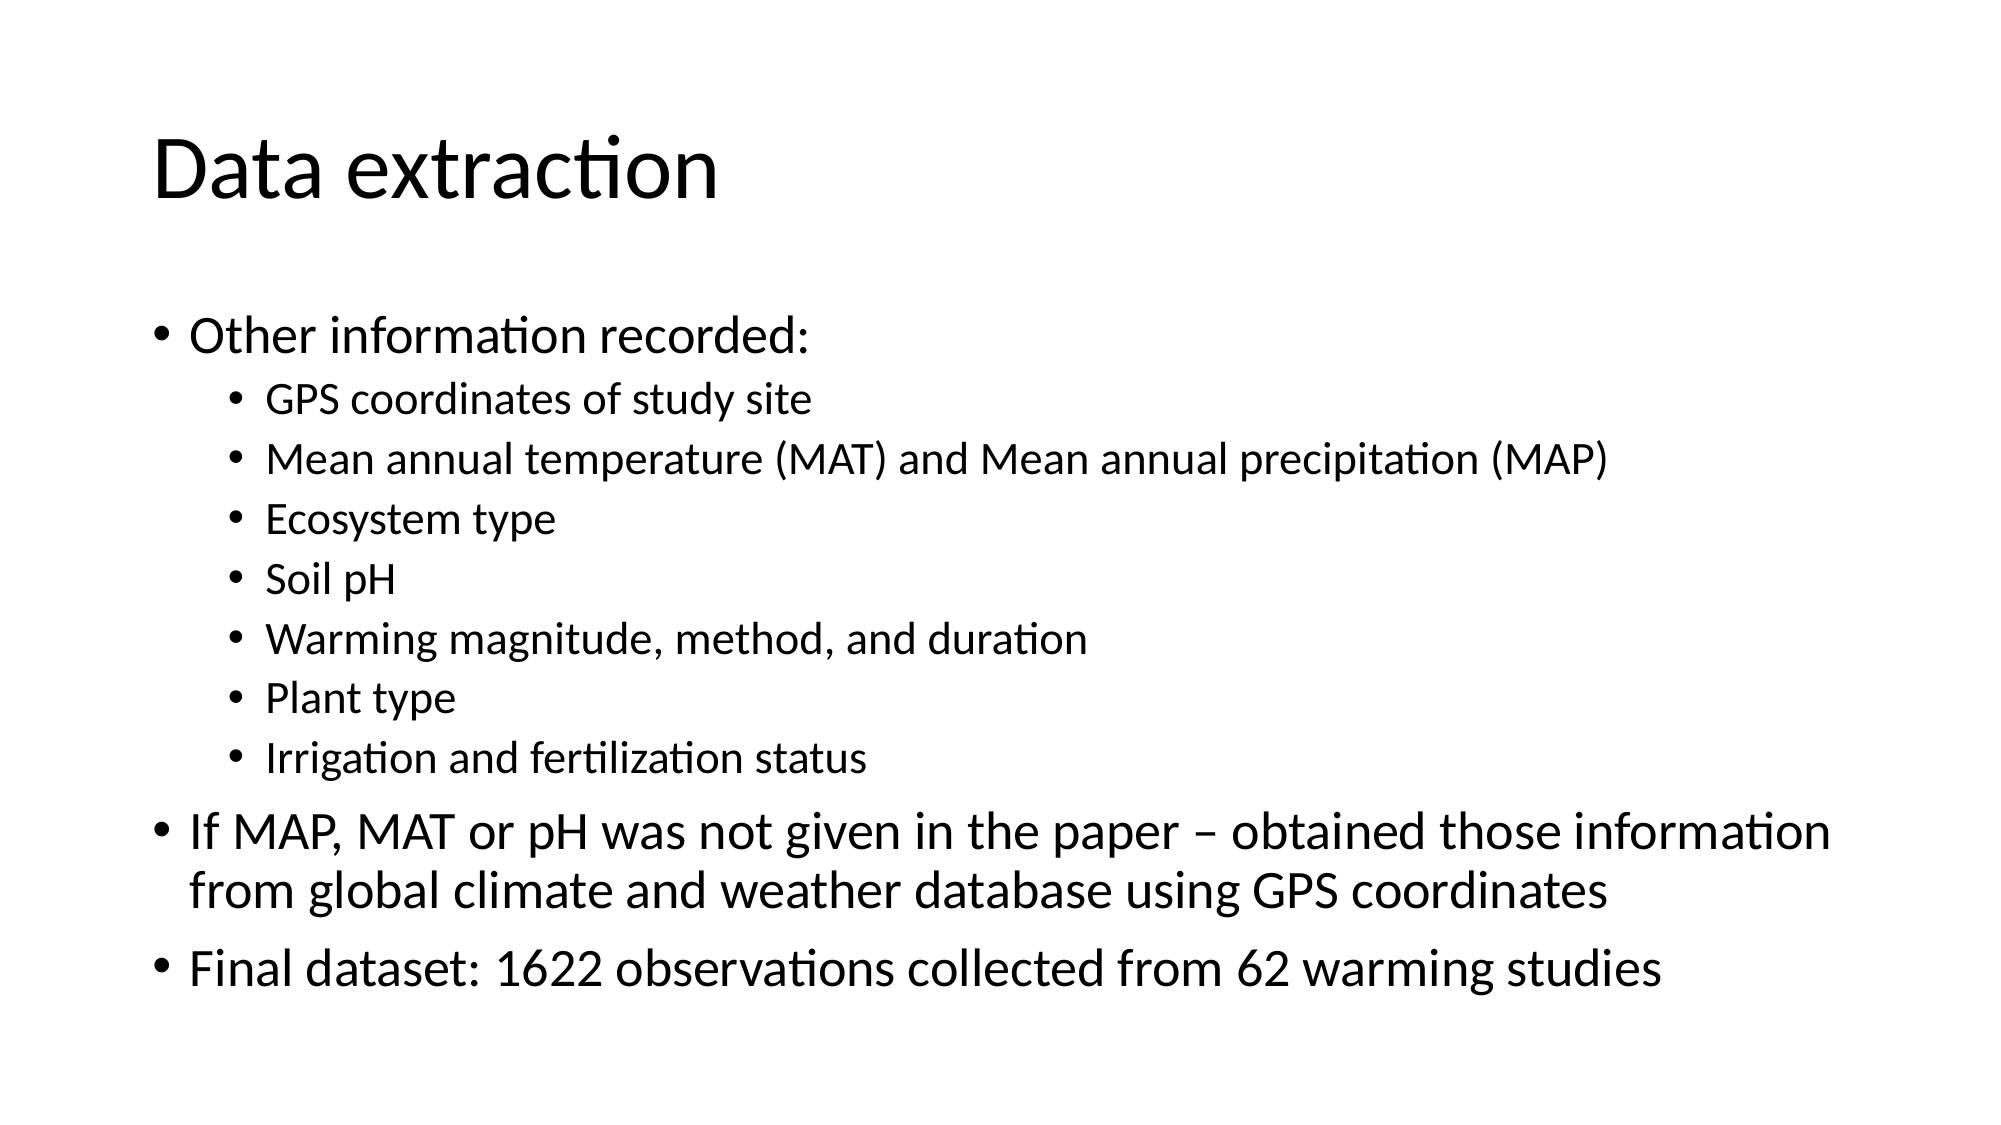

# Data extraction
Other information recorded:
GPS coordinates of study site
Mean annual temperature (MAT) and Mean annual precipitation (MAP)
Ecosystem type
Soil pH
Warming magnitude, method, and duration
Plant type
Irrigation and fertilization status
If MAP, MAT or pH was not given in the paper – obtained those information from global climate and weather database using GPS coordinates
Final dataset: 1622 observations collected from 62 warming studies